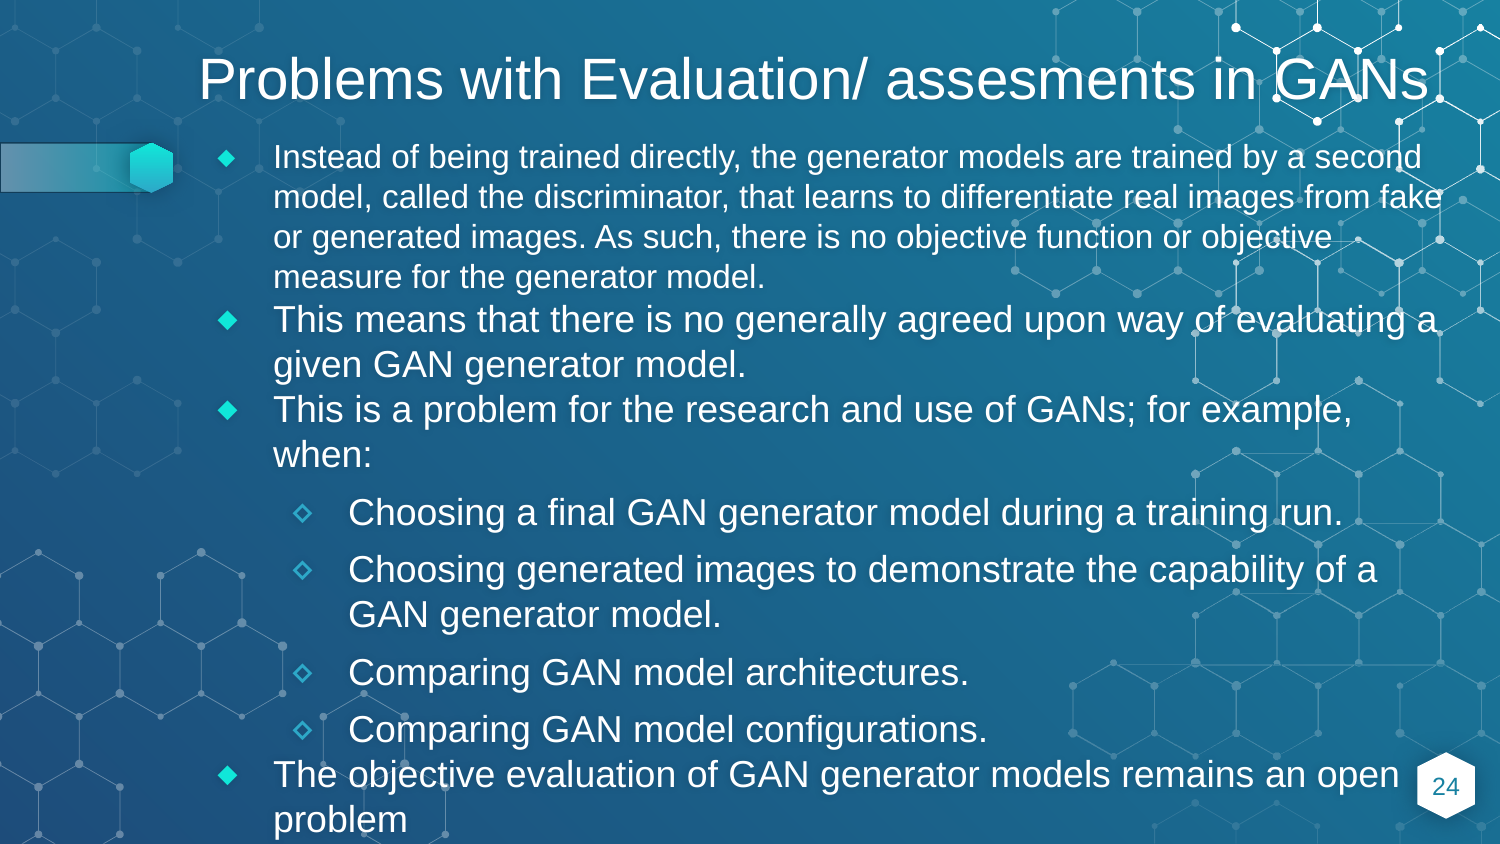

# Problems with Evaluation/ assesments in GANs
Instead of being trained directly, the generator models are trained by a second model, called the discriminator, that learns to differentiate real images from fake or generated images. As such, there is no objective function or objective measure for the generator model.
This means that there is no generally agreed upon way of evaluating a given GAN generator model.
This is a problem for the research and use of GANs; for example, when:
Choosing a final GAN generator model during a training run.
Choosing generated images to demonstrate the capability of a GAN generator model.
Comparing GAN model architectures.
Comparing GAN model configurations.
The objective evaluation of GAN generator models remains an open problem

24